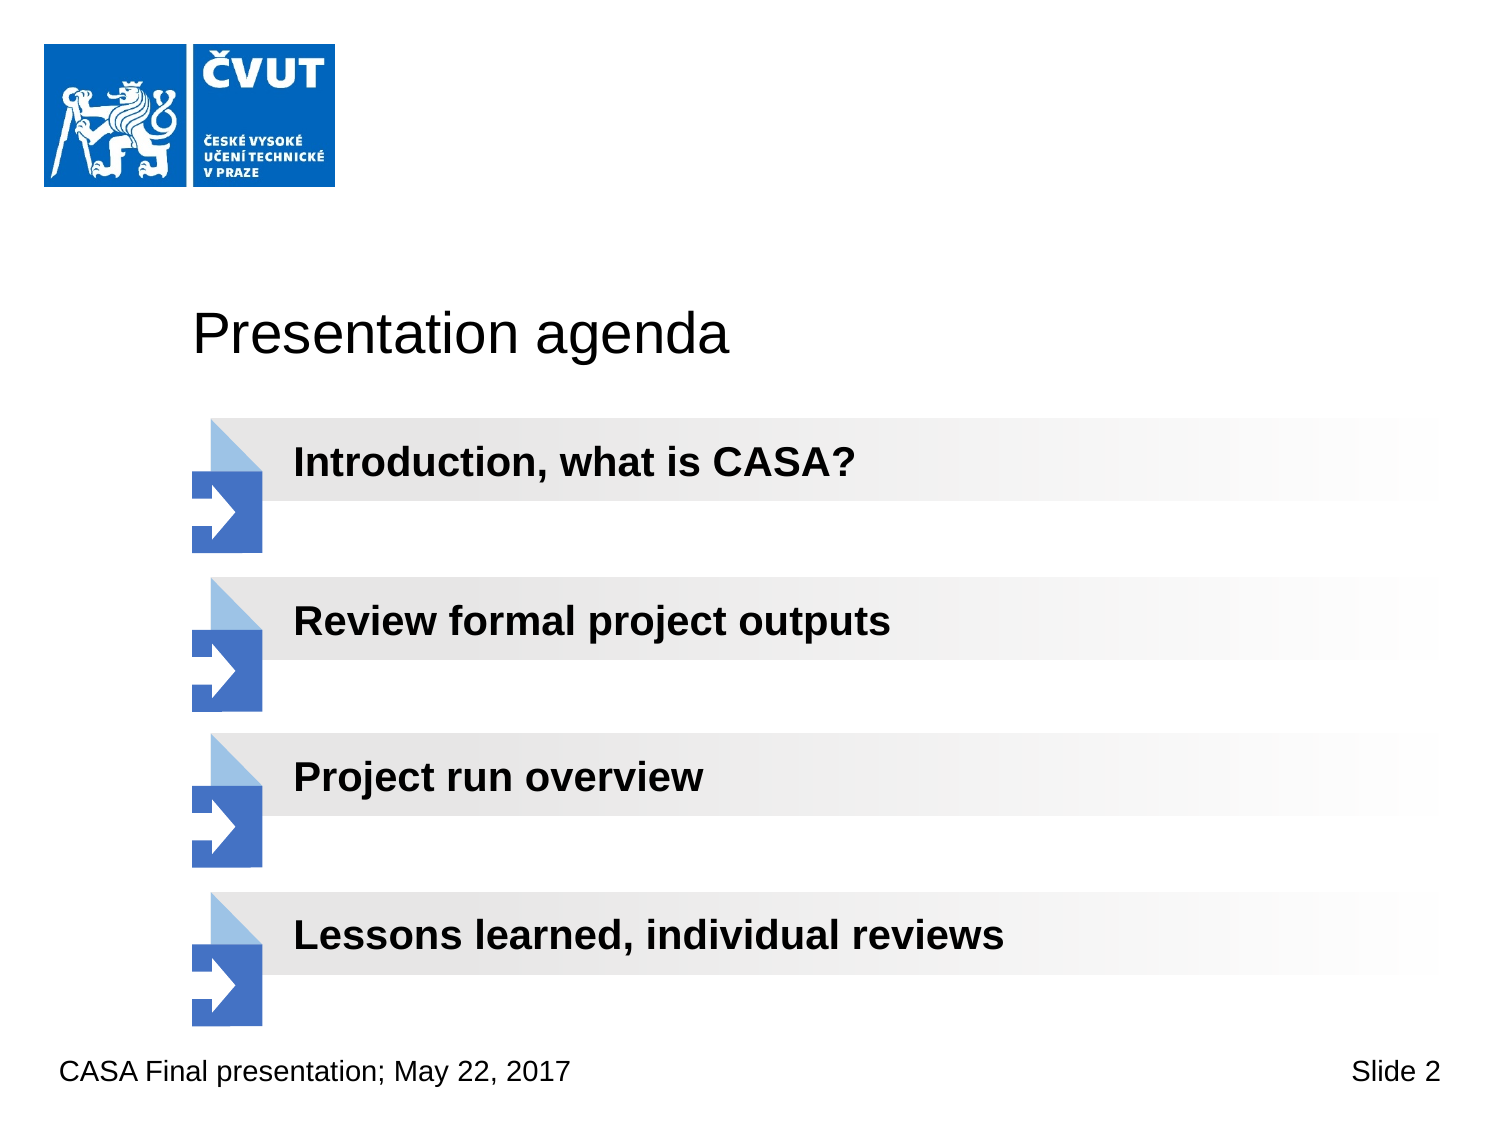

# Presentation agenda
Introduction, what is CASA?

Review formal project outputs

Project run overview

Lessons learned, individual reviews